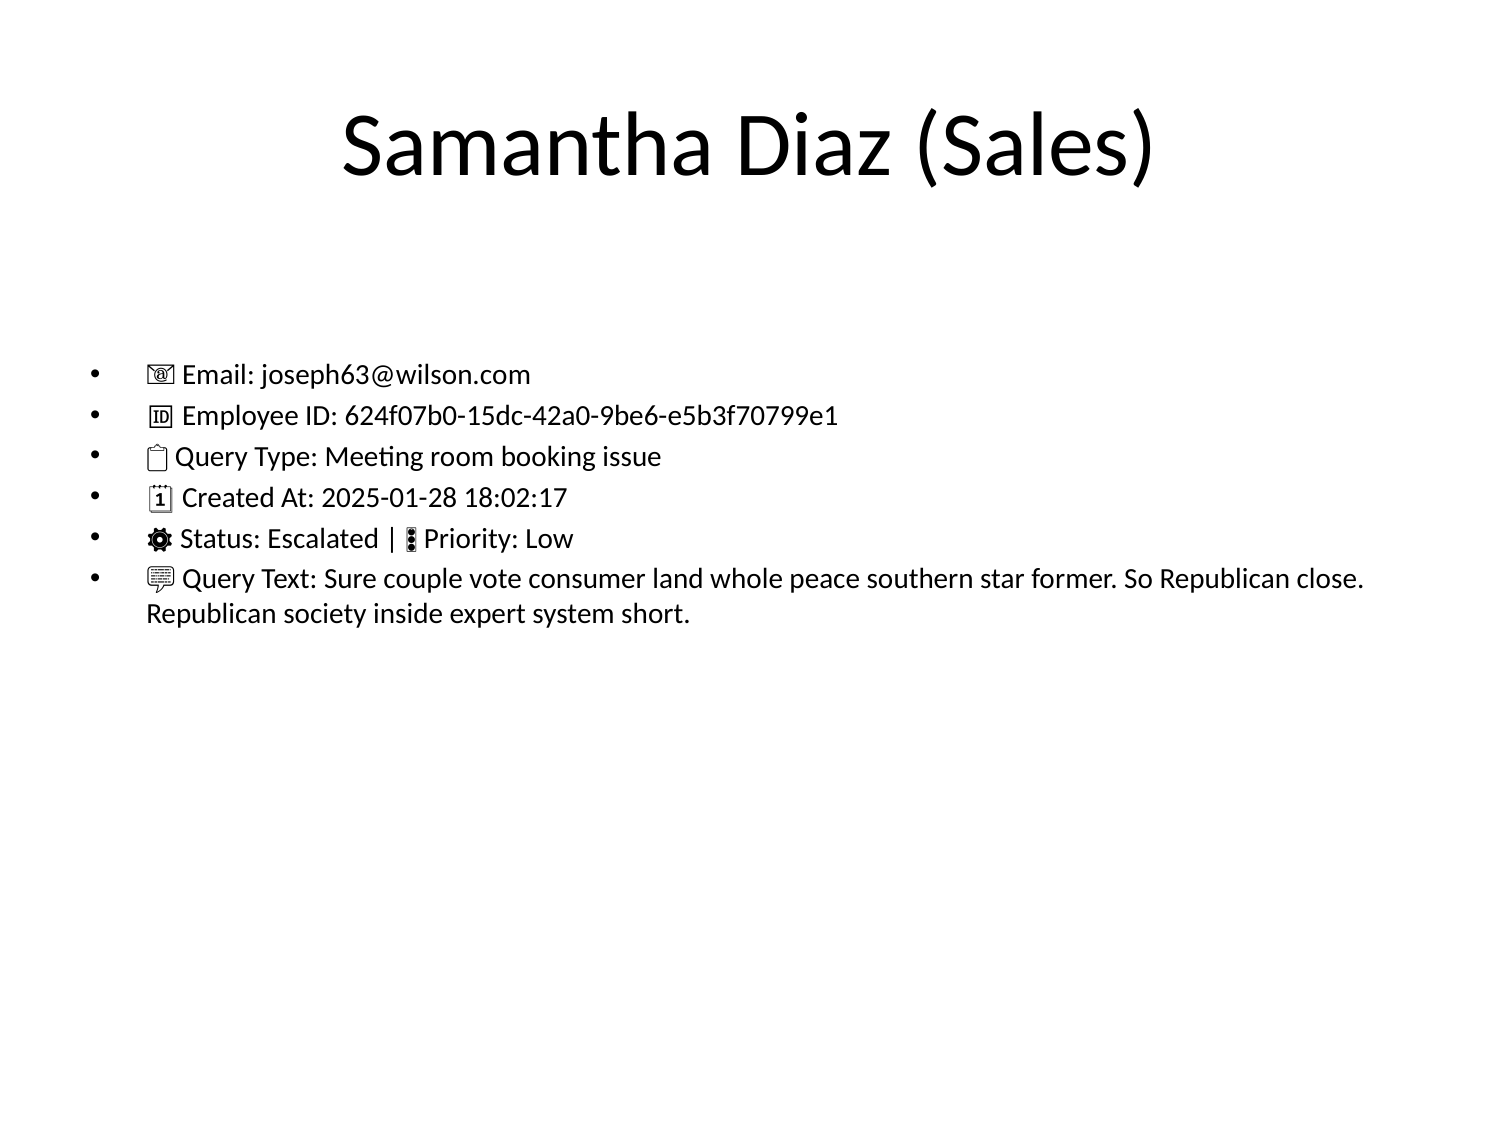

# Samantha Diaz (Sales)

📧 Email: joseph63@wilson.com
🆔 Employee ID: 624f07b0-15dc-42a0-9be6-e5b3f70799e1
📋 Query Type: Meeting room booking issue
🗓 Created At: 2025-01-28 18:02:17
⚙ Status: Escalated | 🚦 Priority: Low
💬 Query Text: Sure couple vote consumer land whole peace southern star former. So Republican close. Republican society inside expert system short.